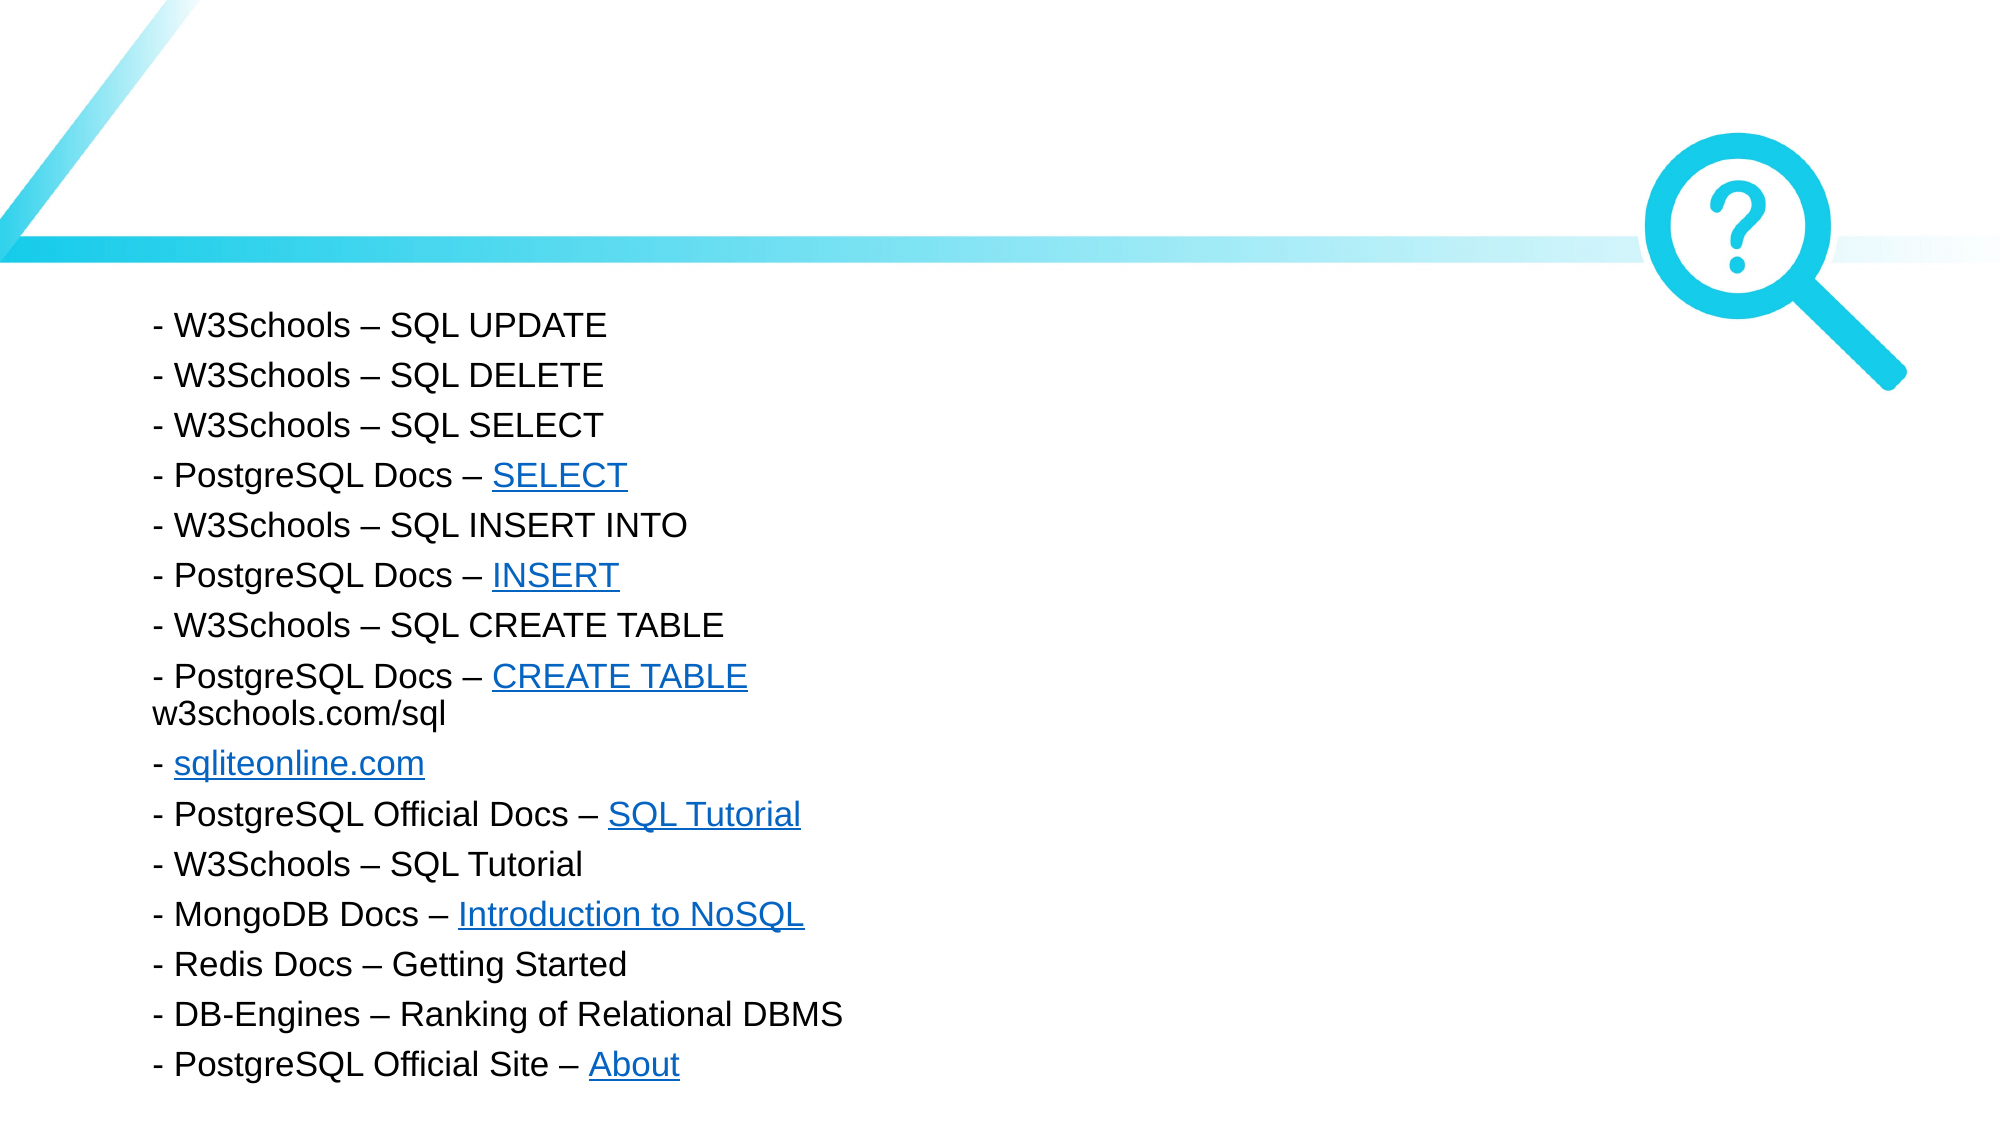

#
- W3Schools – SQL UPDATE
- W3Schools – SQL DELETE
- W3Schools – SQL SELECT
- PostgreSQL Docs – SELECT
- W3Schools – SQL INSERT INTO
- PostgreSQL Docs – INSERT
- W3Schools – SQL CREATE TABLE
- PostgreSQL Docs – CREATE TABLE
w3schools.com/sql
- sqliteonline.com
- PostgreSQL Official Docs – SQL Tutorial
- W3Schools – SQL Tutorial
- MongoDB Docs – Introduction to NoSQL
- Redis Docs – Getting Started
- DB‑Engines – Ranking of Relational DBMS
- PostgreSQL Official Site – About